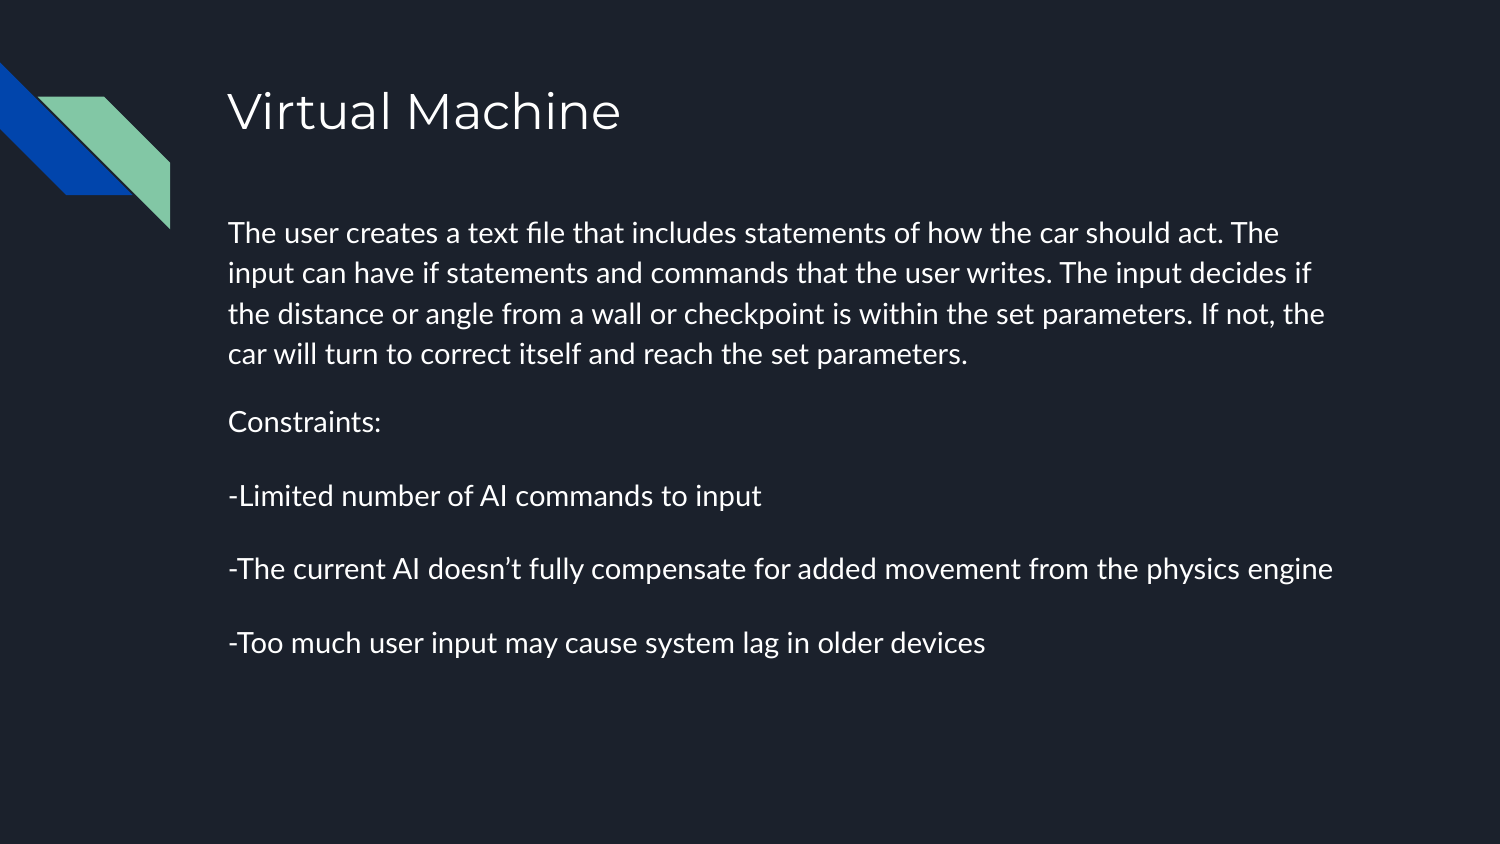

# Virtual Machine
The user creates a text file that includes statements of how the car should act. The input can have if statements and commands that the user writes. The input decides if the distance or angle from a wall or checkpoint is within the set parameters. If not, the car will turn to correct itself and reach the set parameters.
Constraints:
-Limited number of AI commands to input
-The current AI doesn’t fully compensate for added movement from the physics engine
-Too much user input may cause system lag in older devices